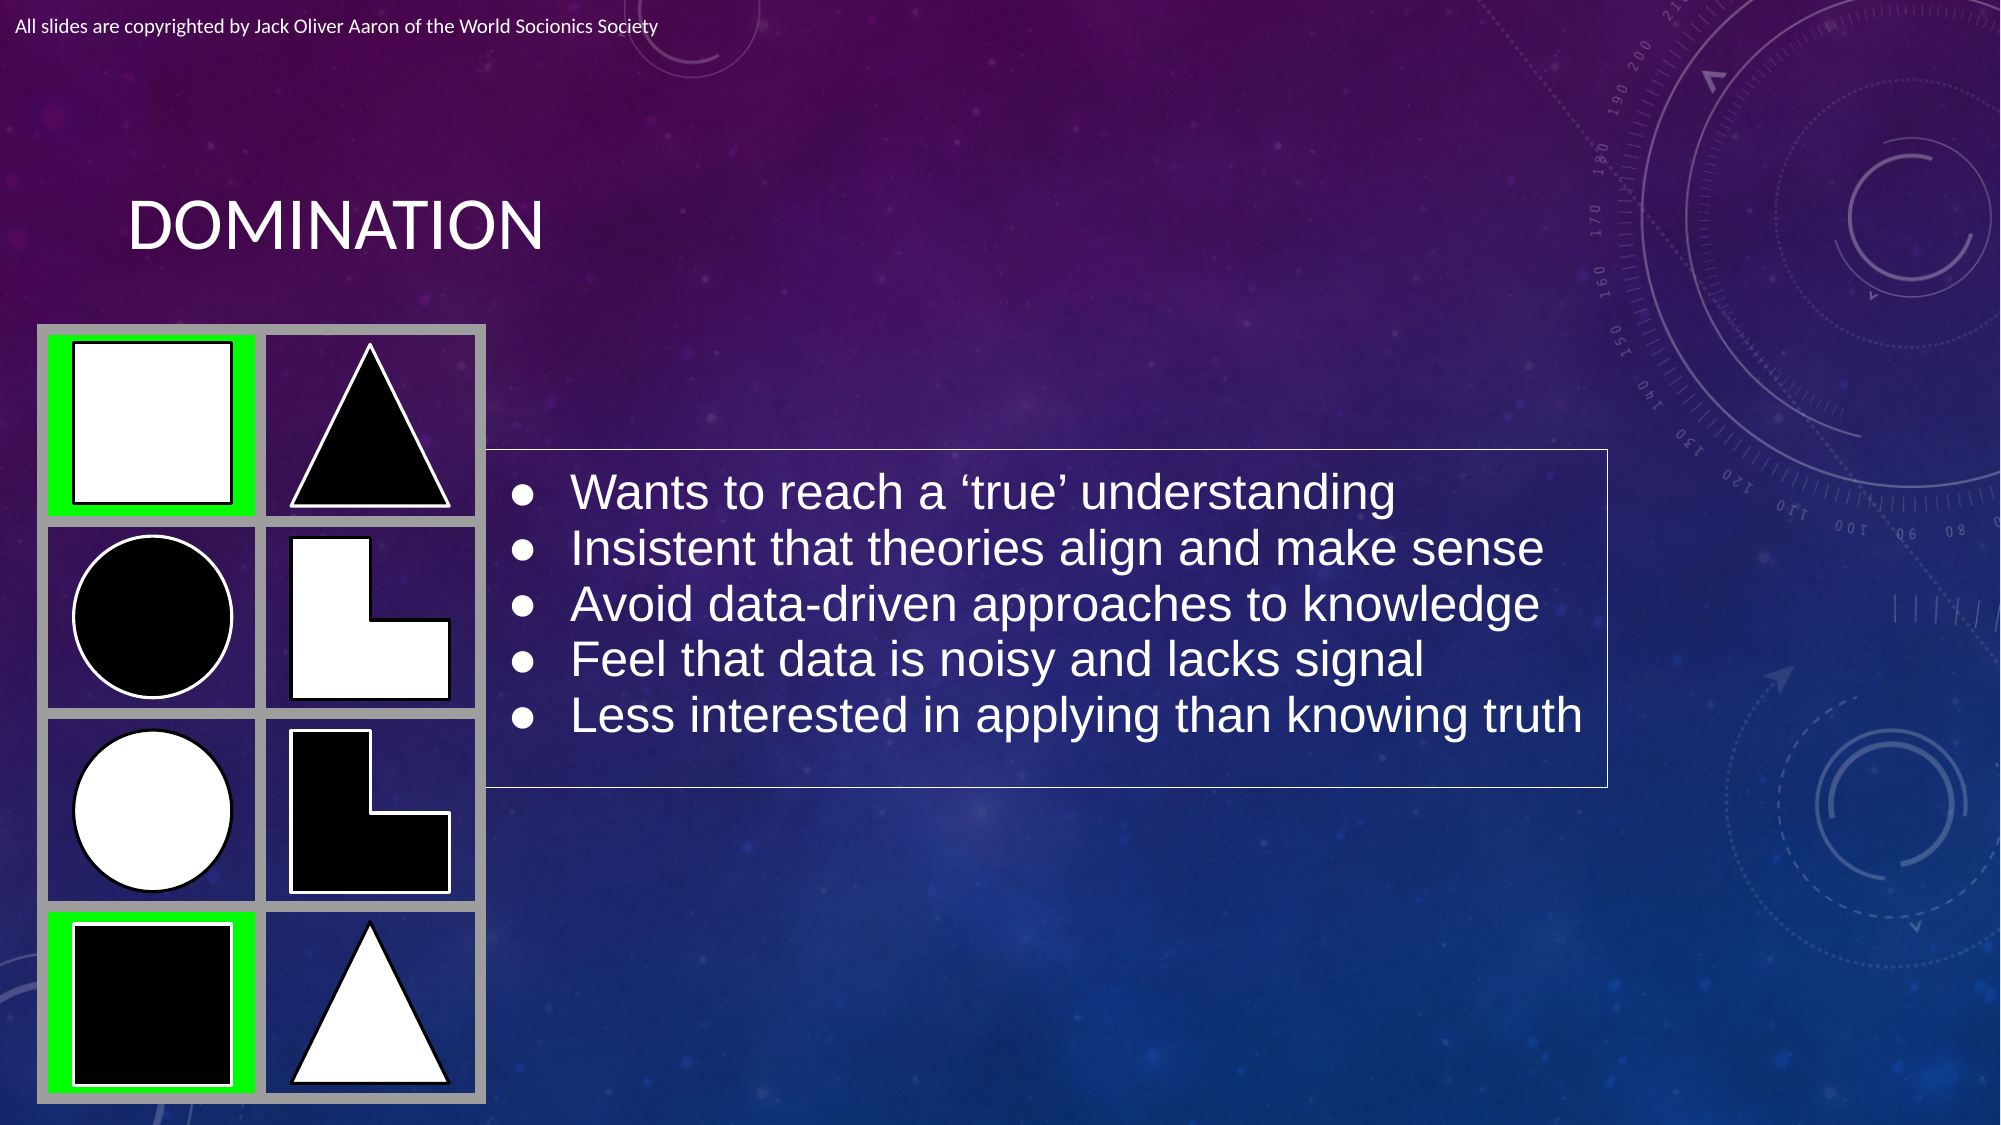

All slides are copyrighted by Jack Oliver Aaron of the World Socionics Society
# DOMINATION
|  |  |
| --- | --- |
|  |  |
|  |  |
|  |  |

| Wants to reach a ‘true’ understanding Insistent that theories align and make sense Avoid data-driven approaches to knowledge Feel that data is noisy and lacks signal Less interested in applying than knowing truth |
| --- |